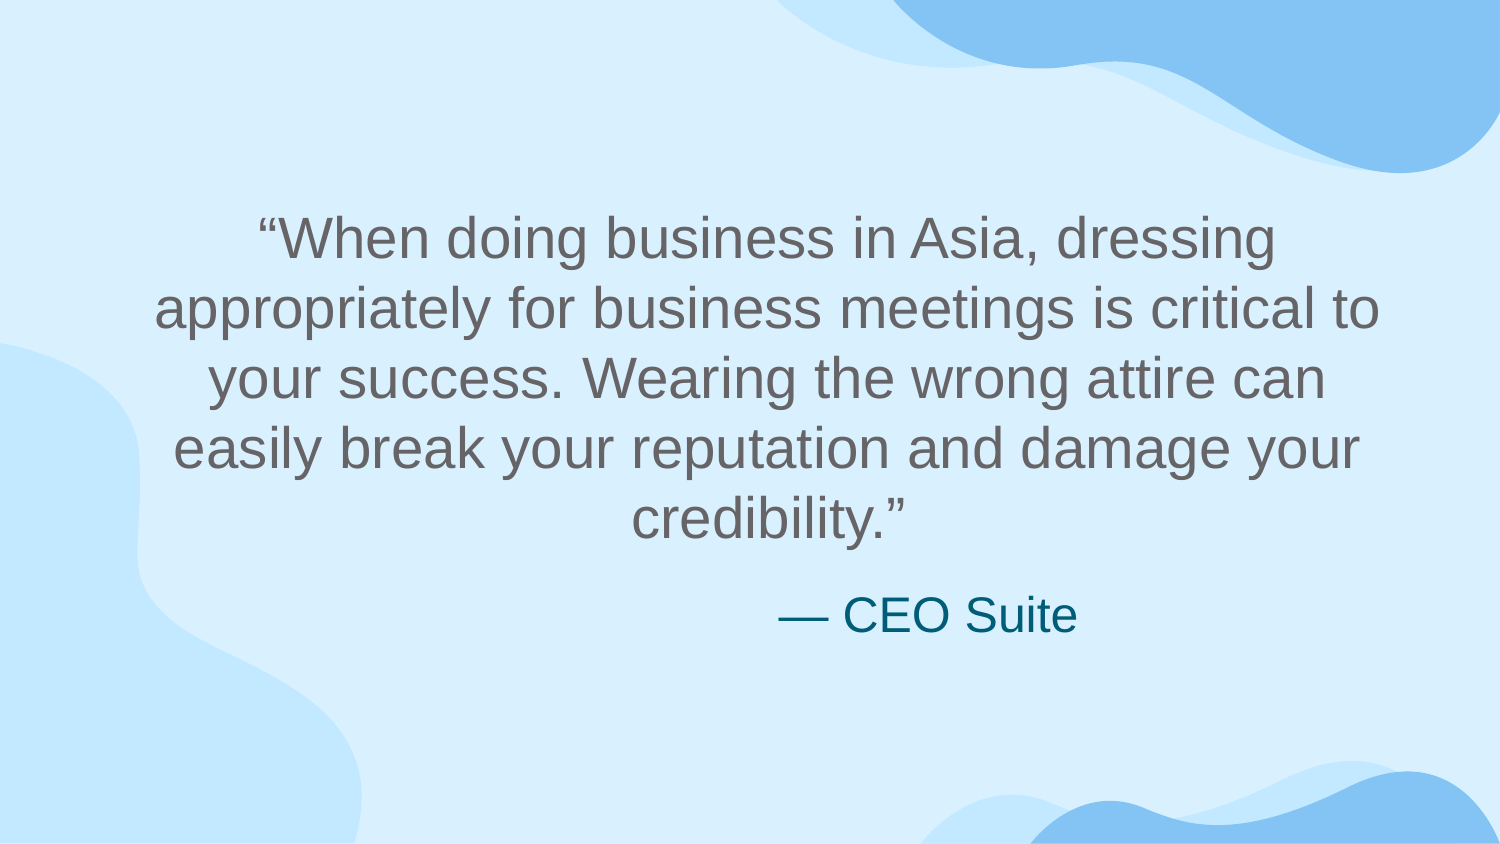

“When doing business in Asia, dressing appropriately for business meetings is critical to your success. Wearing the wrong attire can easily break your reputation and damage your credibility.”
# — CEO Suite